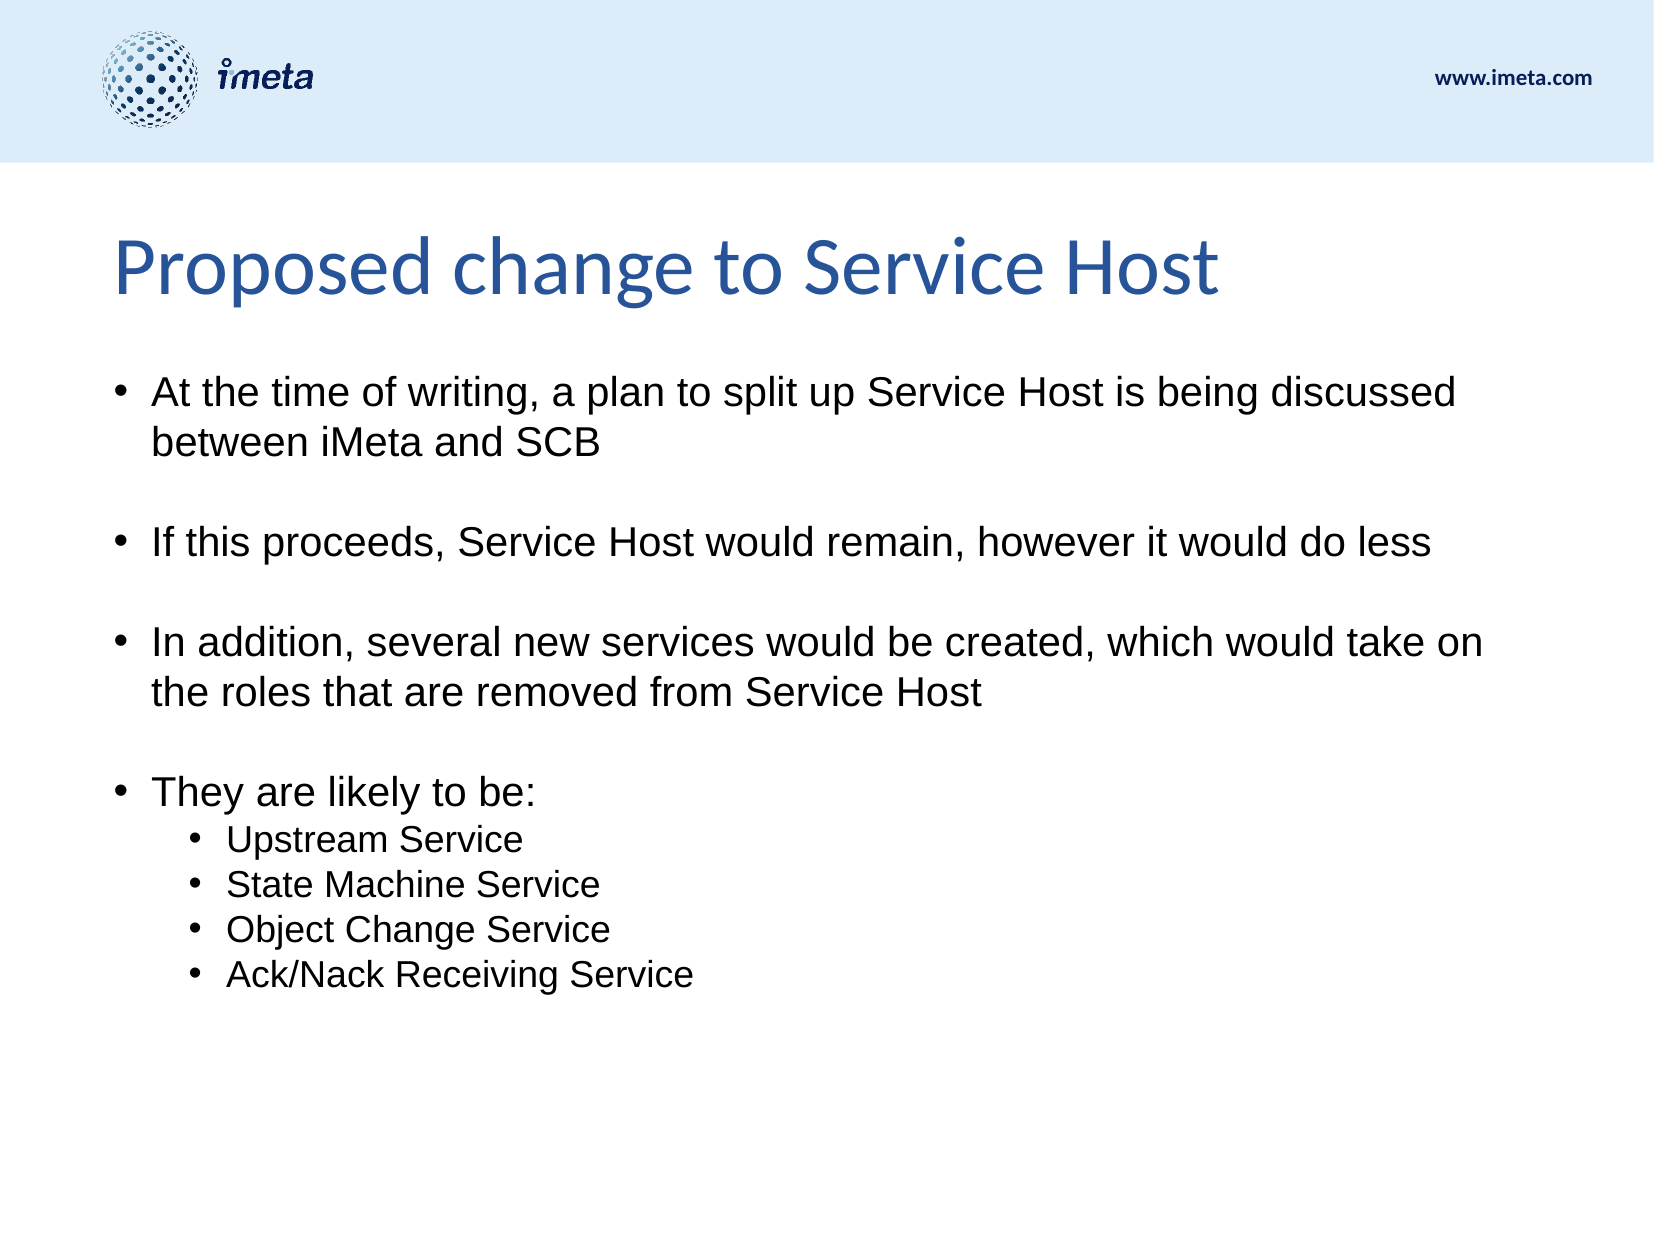

# Proposed change to Service Host
At the time of writing, a plan to split up Service Host is being discussed between iMeta and SCB

If this proceeds, Service Host would remain, however it would do less

In addition, several new services would be created, which would take on the roles that are removed from Service Host

They are likely to be:
Upstream Service
State Machine Service
Object Change Service
Ack/Nack Receiving Service